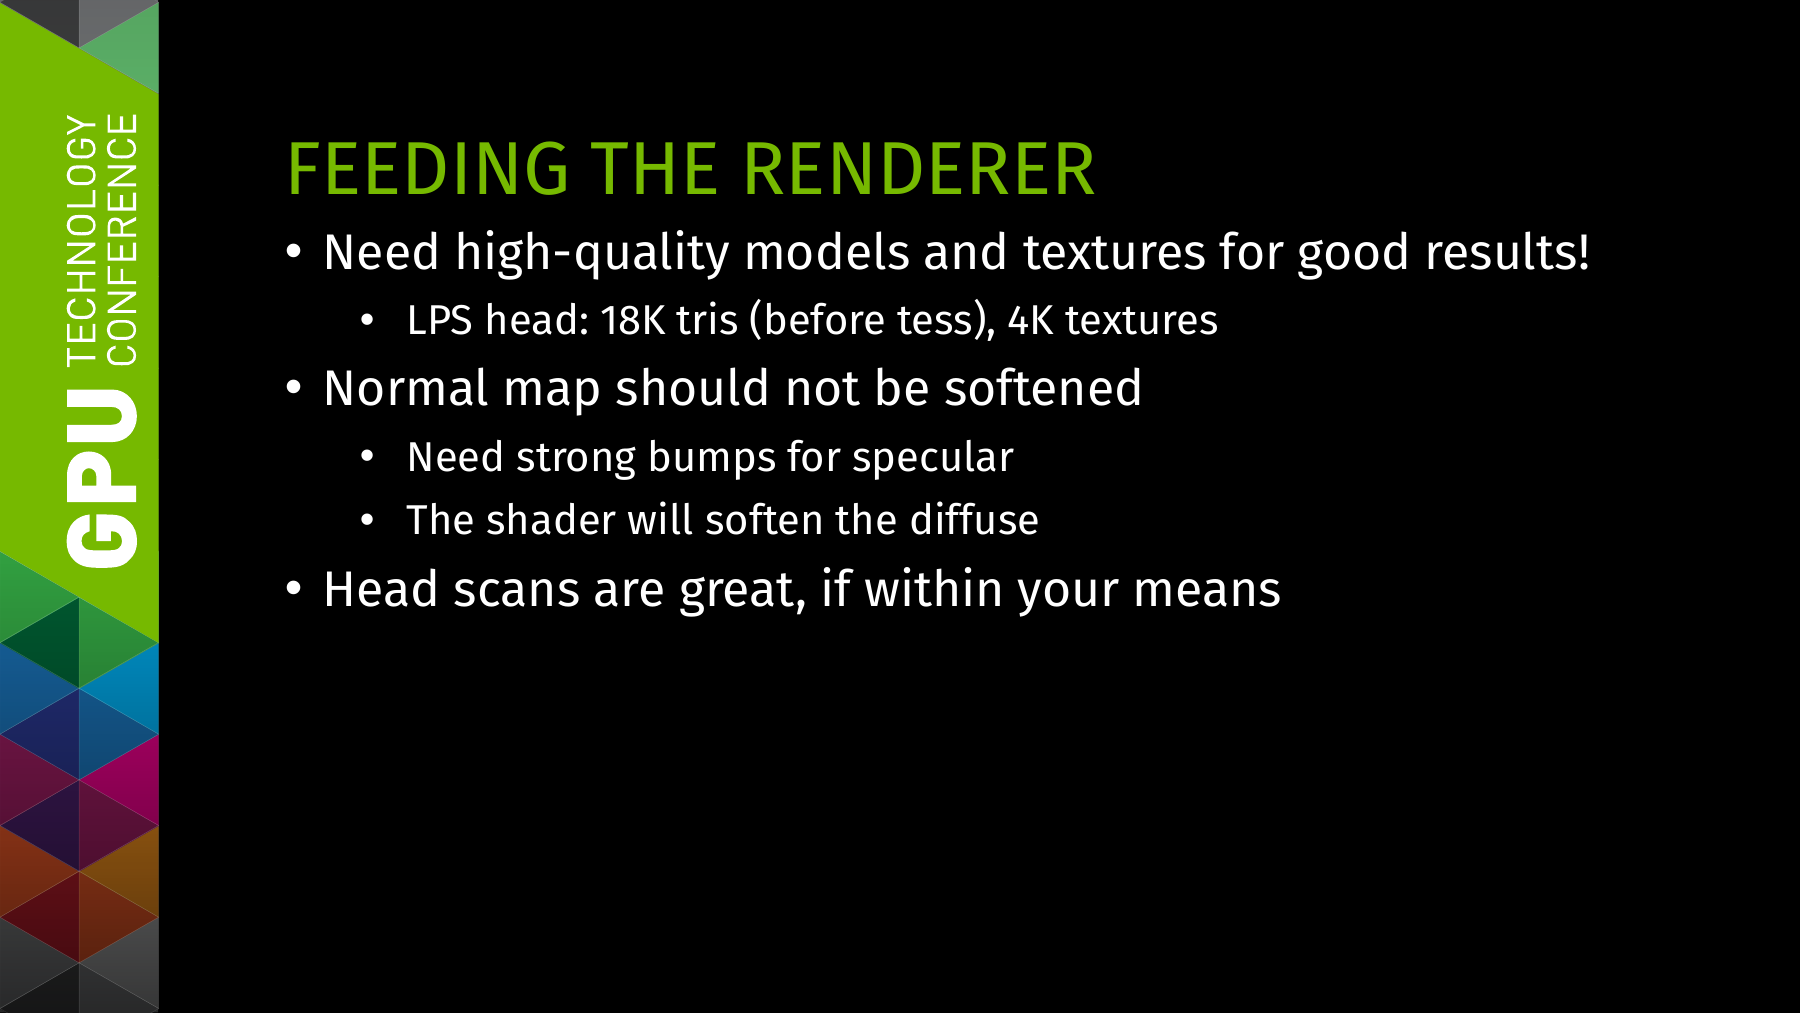

# Feeding The Renderer
Need high-quality models and textures for good results!
LPS head: 18K tris (before tess), 4K textures
Normal map should not be softened
Need strong bumps for specular
The shader will soften the diffuse
Head scans are great, if within your means